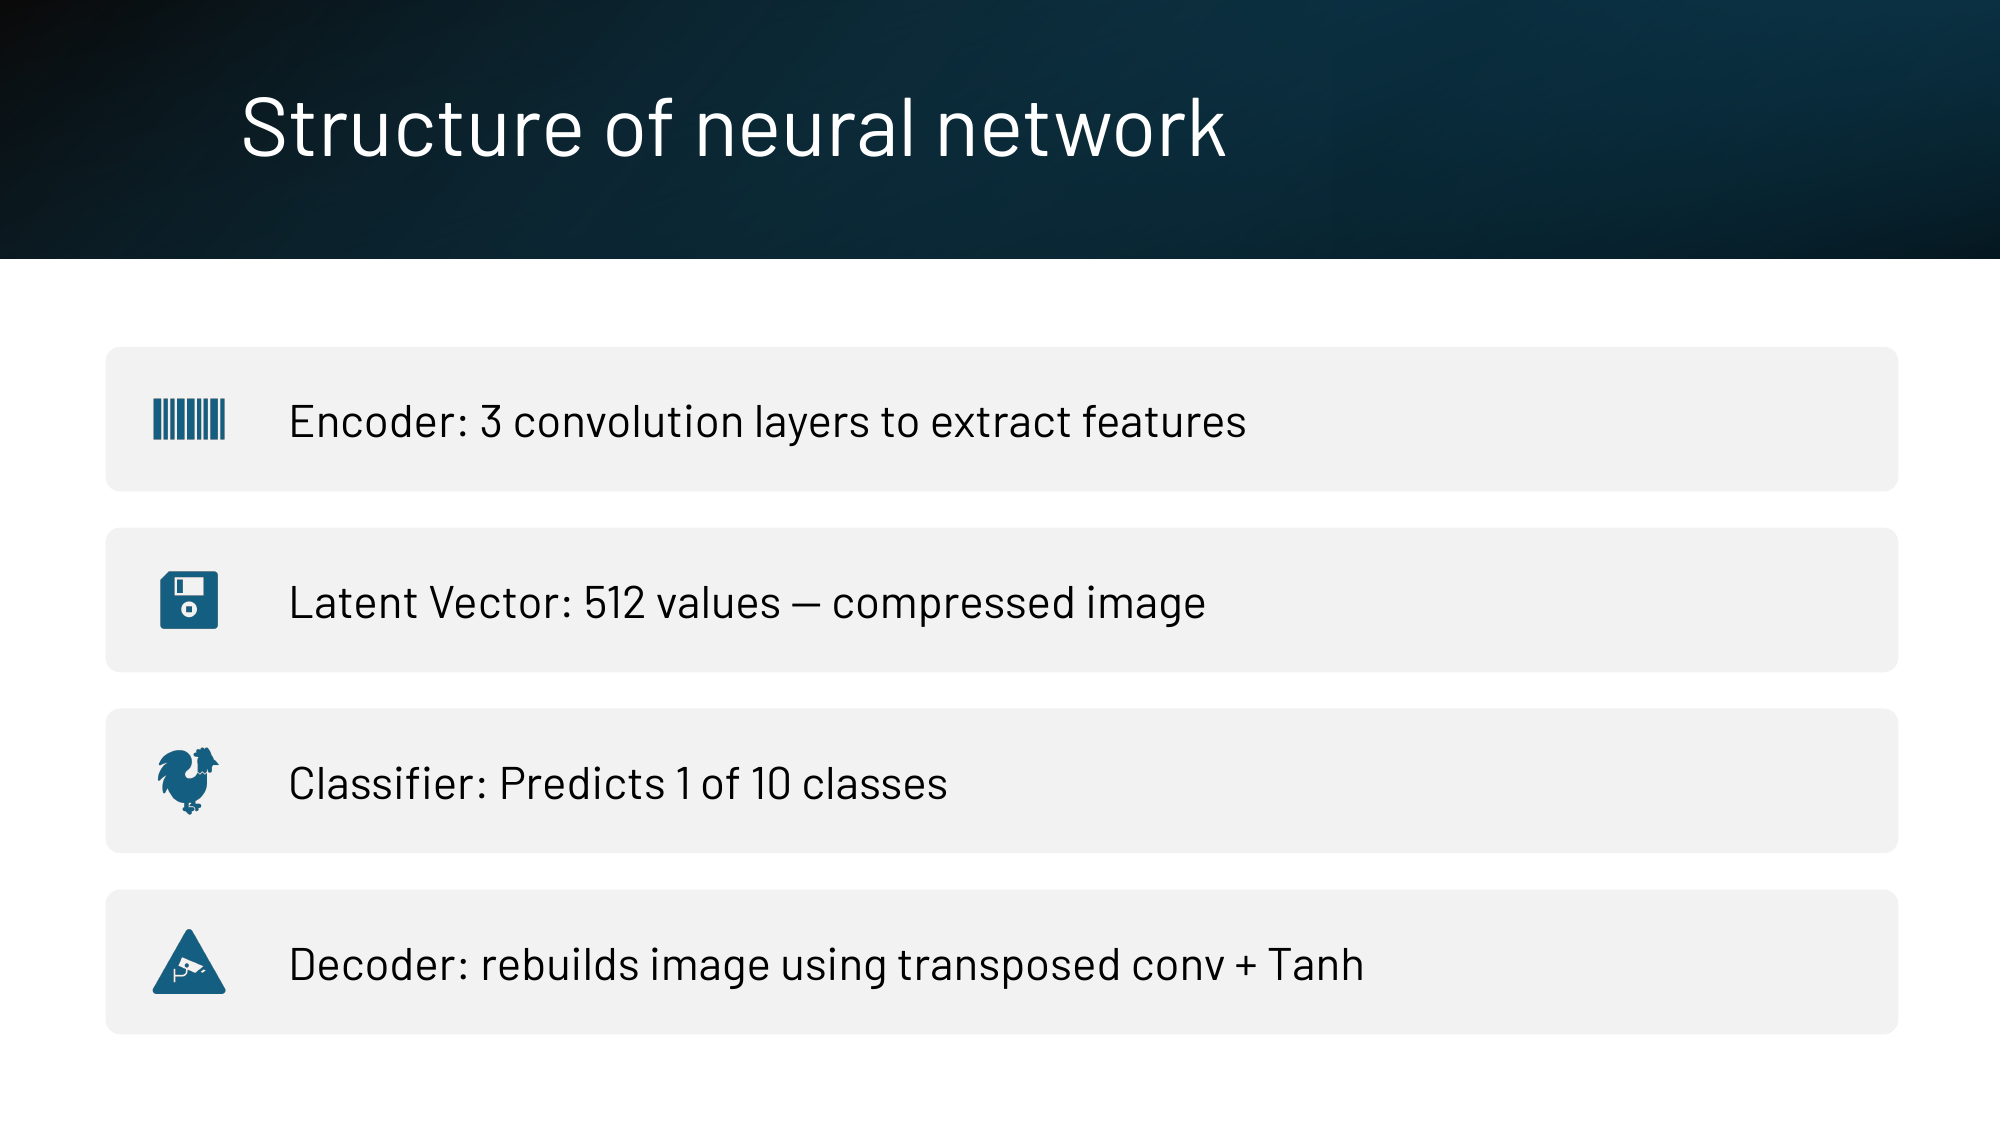

# Structure of neural network
Encoder: 3 convolution layers to extract features
Latent Vector: 512 values — compressed image
Classifier: Predicts 1 of 10 classes
Decoder: rebuilds image using transposed conv + Tanh